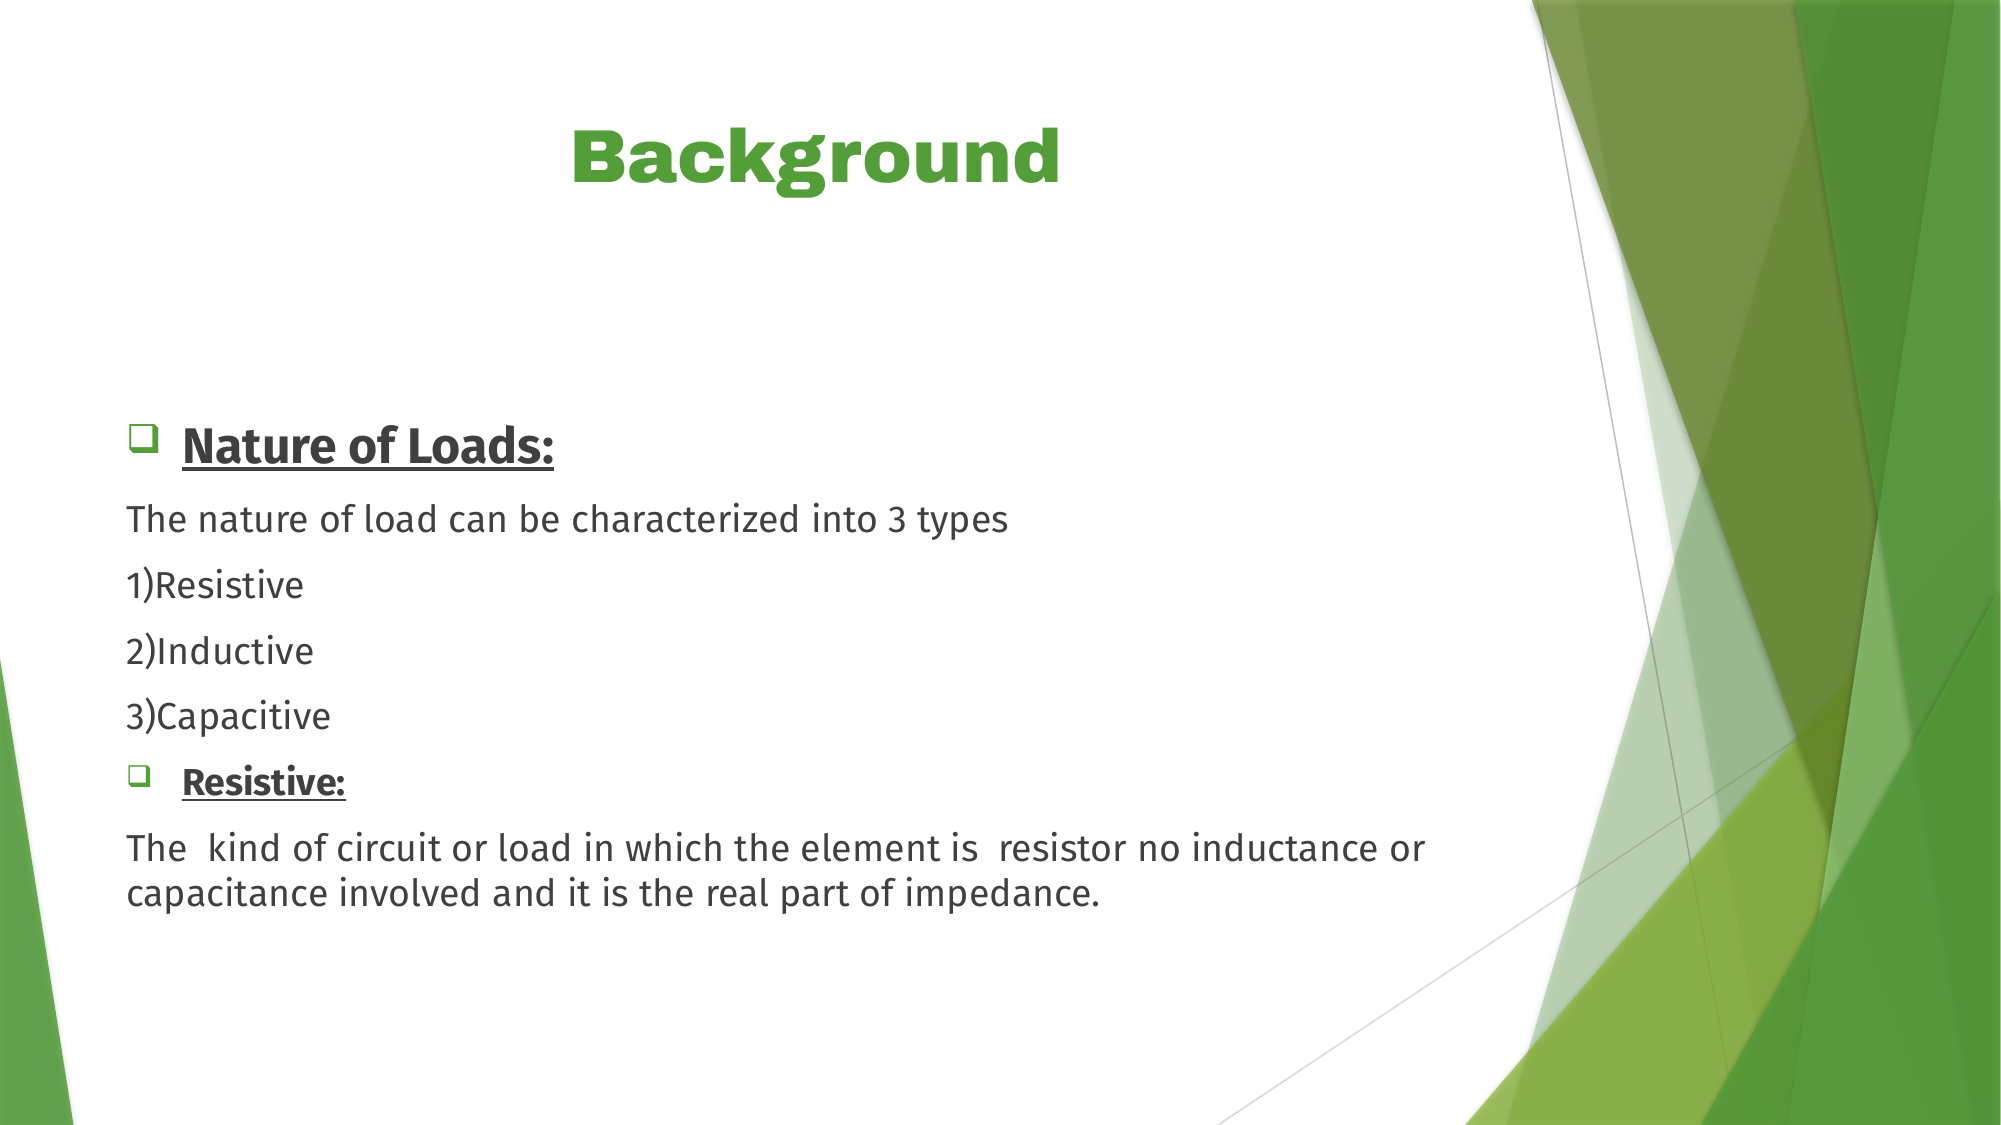

# Background
Nature of Loads:
The nature of load can be characterized into 3 types
1)Resistive
2)Inductive
3)Capacitive
Resistive:
The  kind of circuit or load in which the element is  resistor no inductance or capacitance involved and it is the real part of impedance.